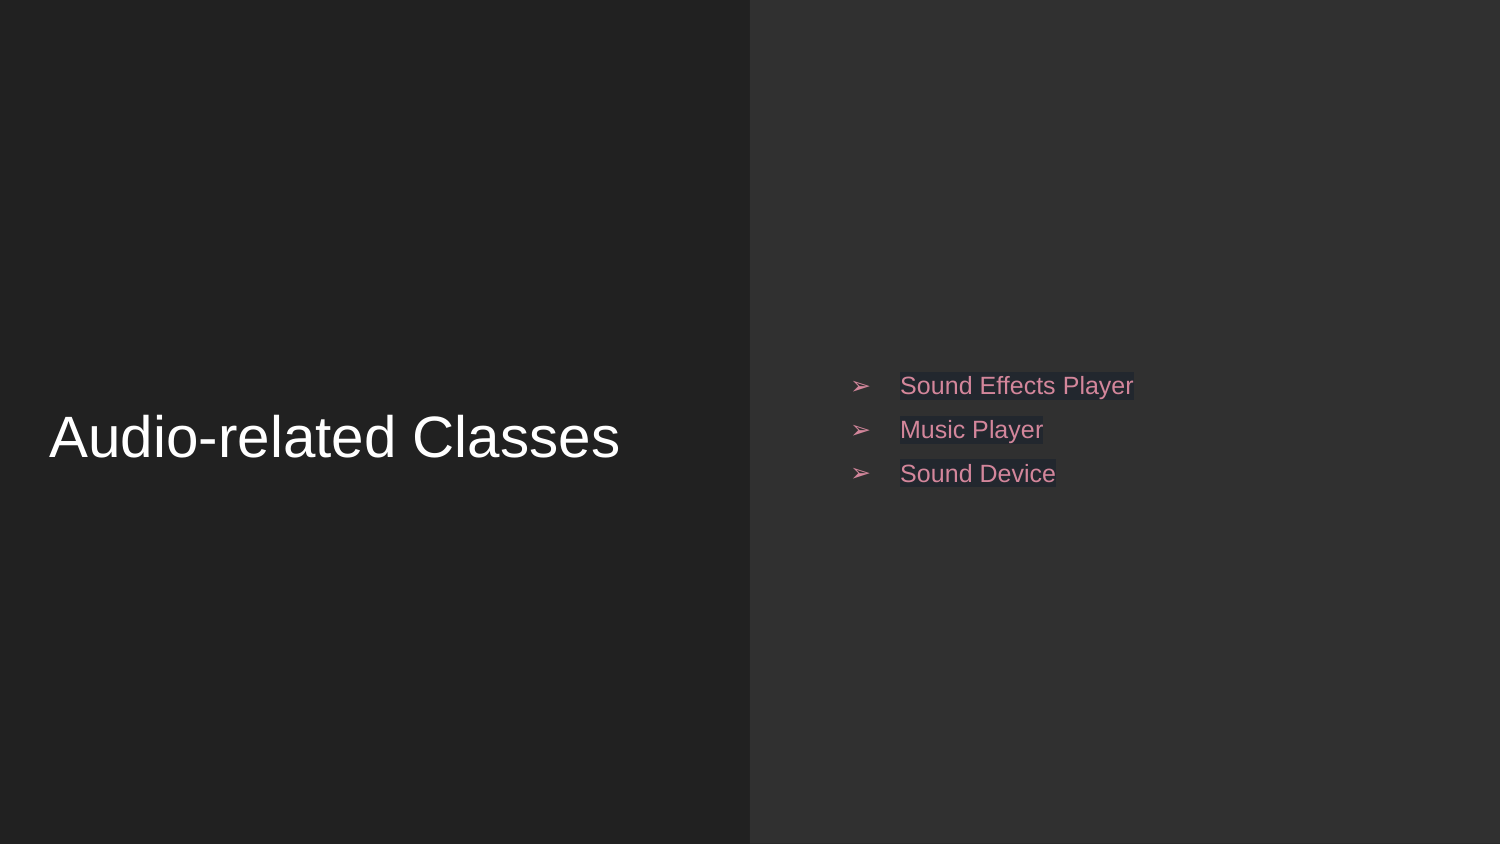

Sound Effects Player
Music Player
Sound Device
Audio-related Classes